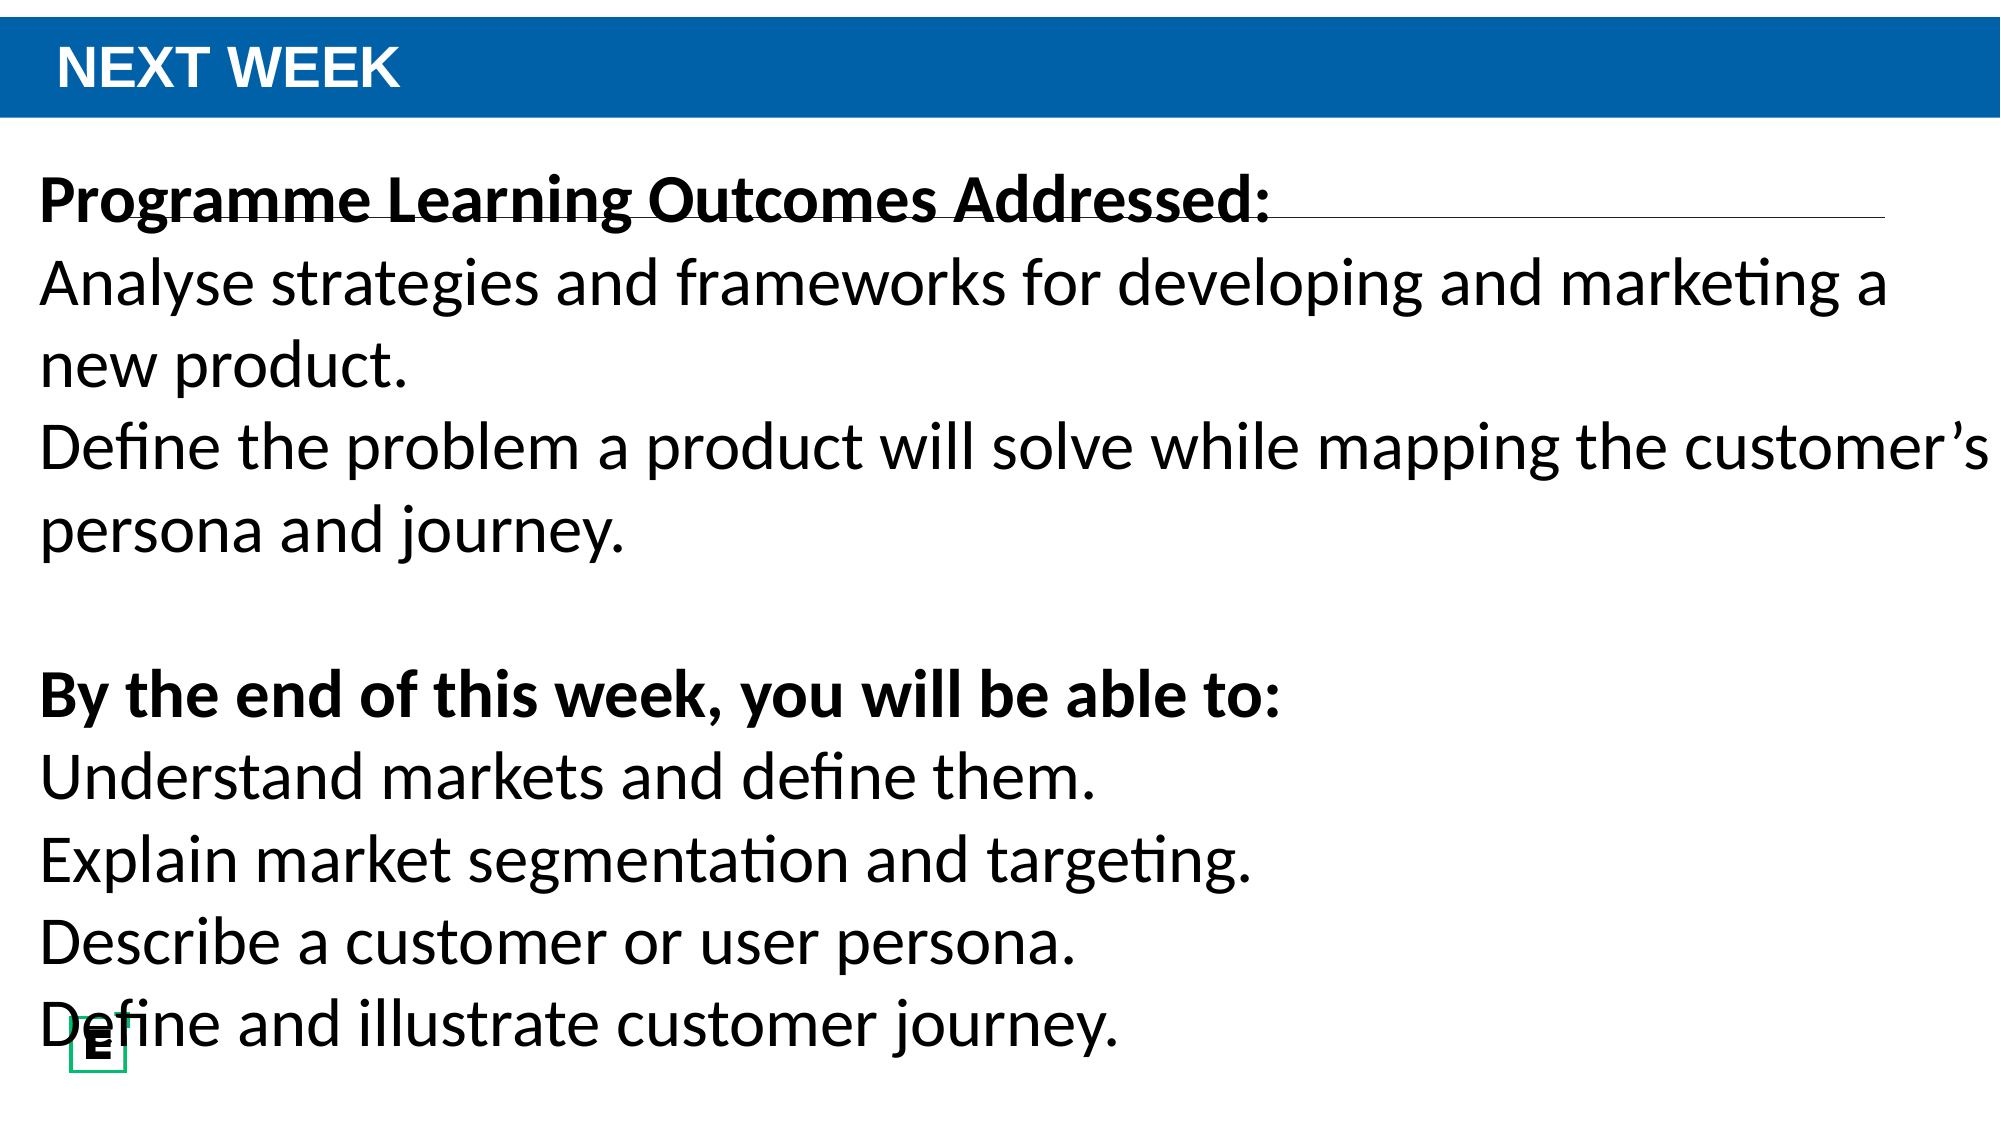

# NEXT WEEK
Programme Learning Outcomes Addressed:
Analyse strategies and frameworks for developing and marketing a new product.
Define the problem a product will solve while mapping the customer’s persona and journey.
By the end of this week, you will be able to:
Understand markets and define them.
Explain market segmentation and targeting.
Describe a customer or user persona.
Define and illustrate customer journey.